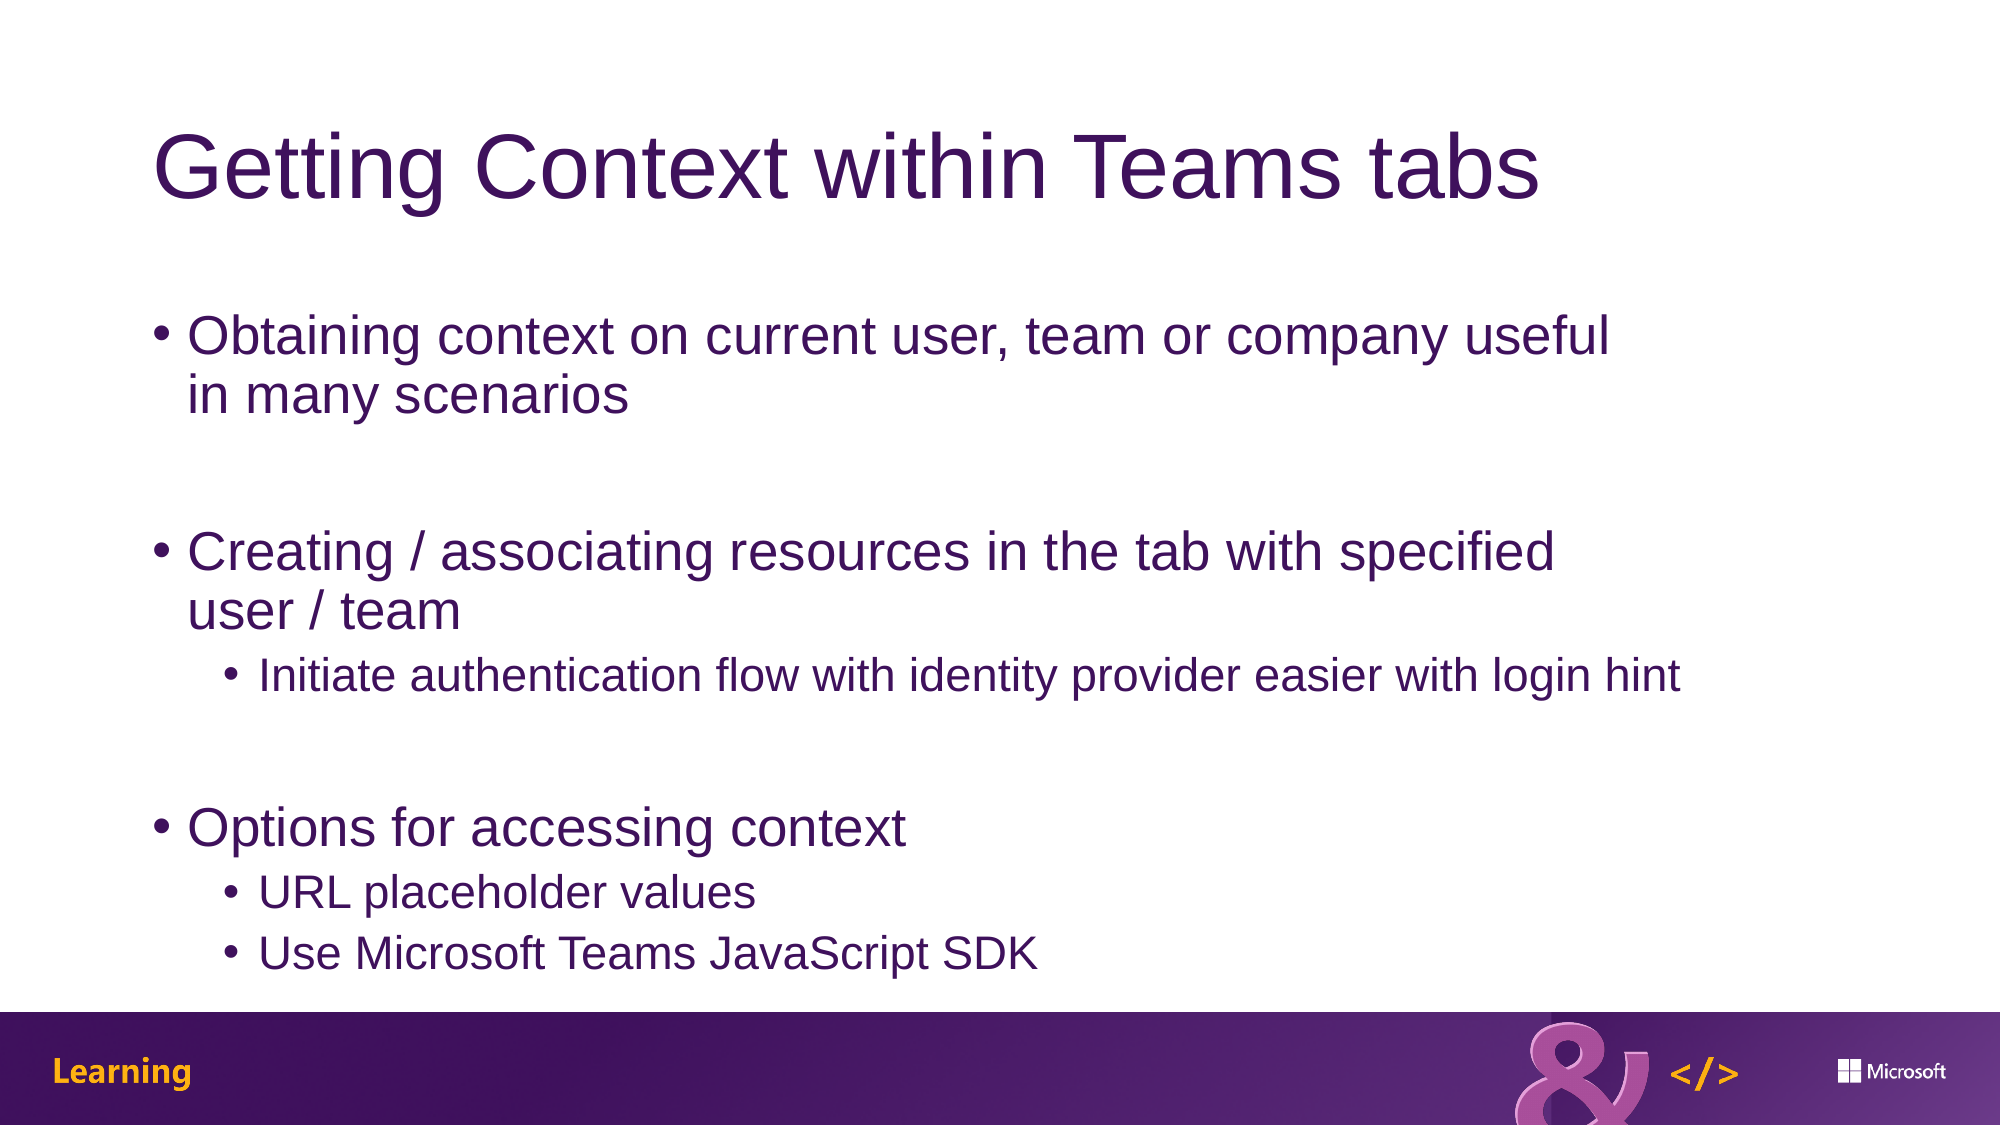

# Getting Context within Teams tabs
Obtaining context on current user, team or company useful
in many scenarios

Creating / associating resources in the tab with specified
user / team
Initiate authentication flow with identity provider easier with login hint

Options for accessing context
URL placeholder values
Use Microsoft Teams JavaScript SDK